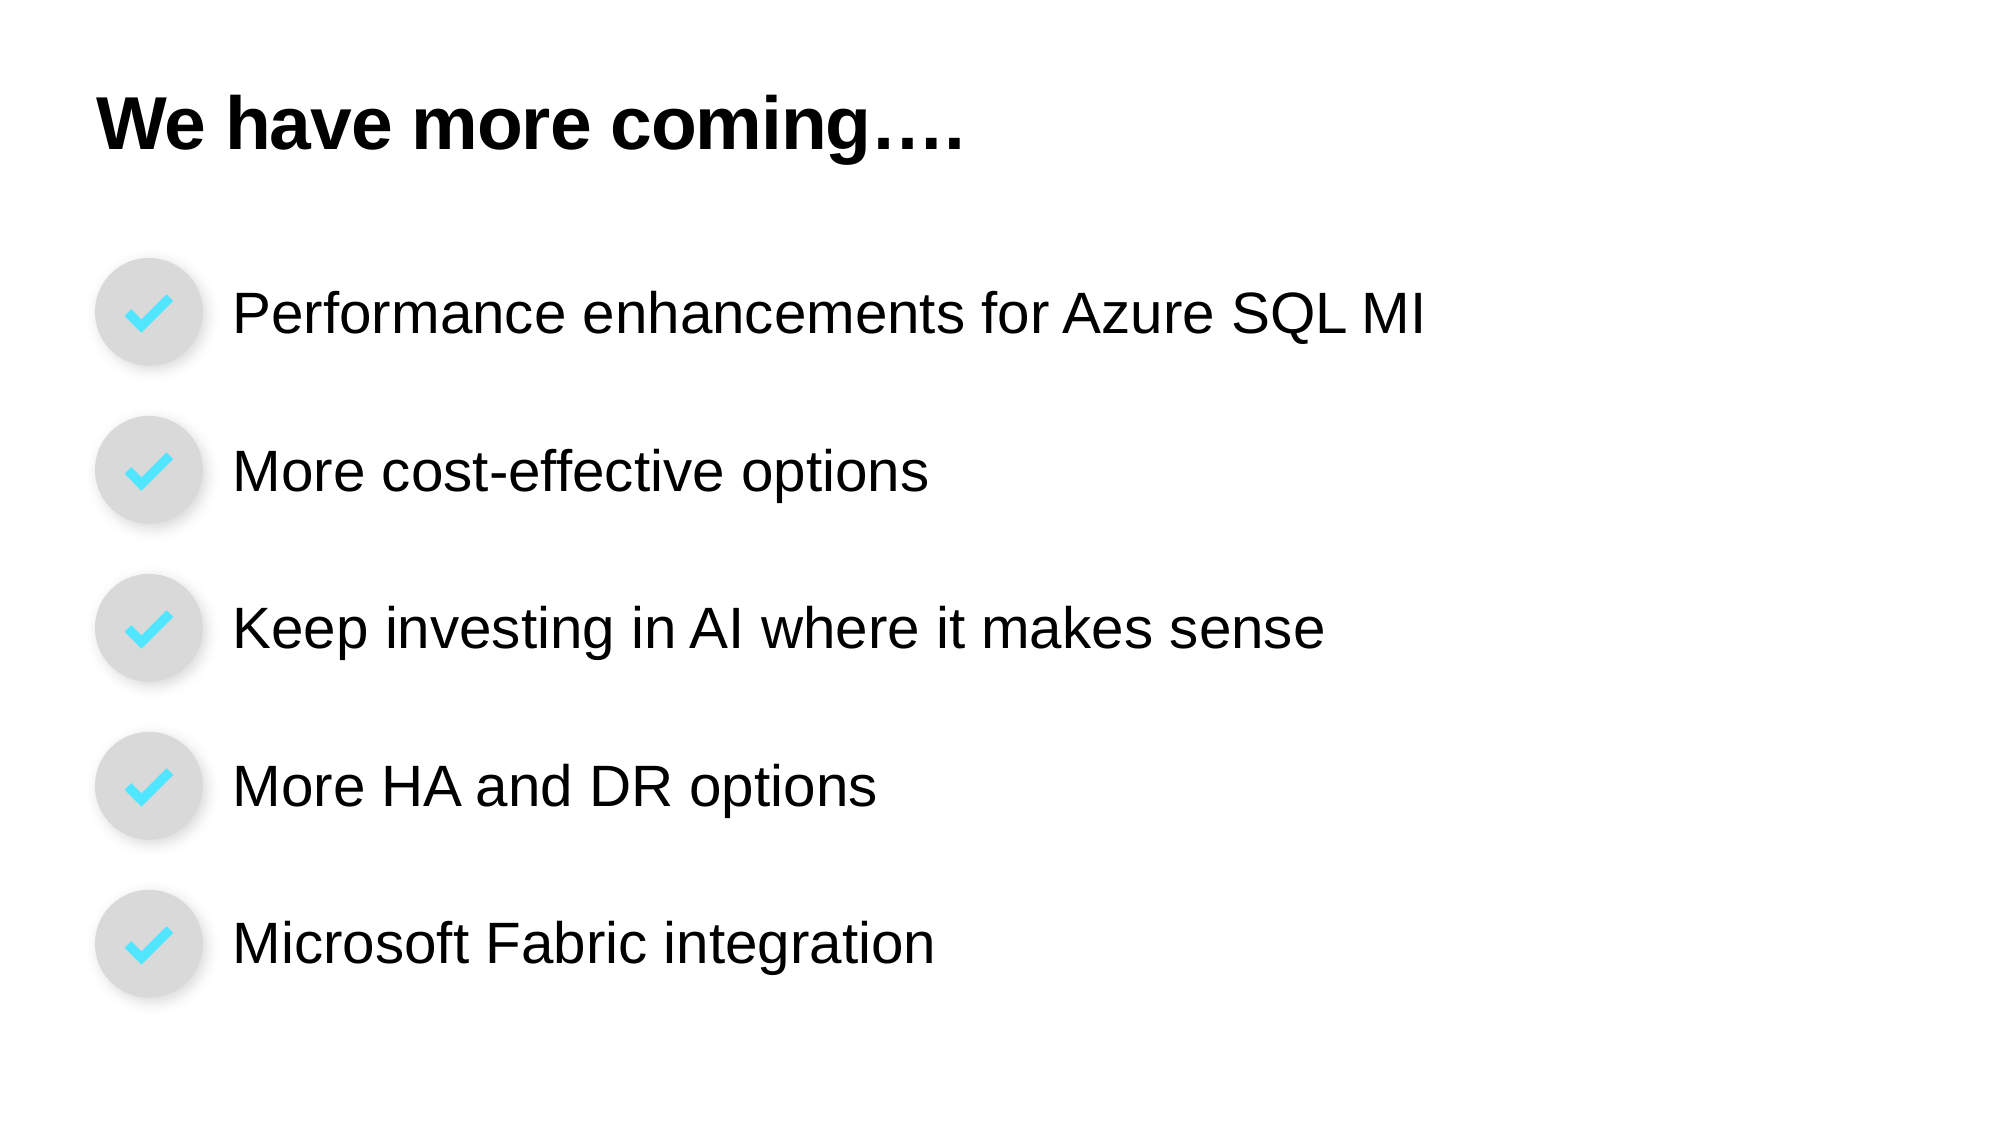

# We have more coming….

Performance enhancements for Azure SQL MI
More cost-effective options
Keep investing in AI where it makes sense
More HA and DR options
Microsoft Fabric integration